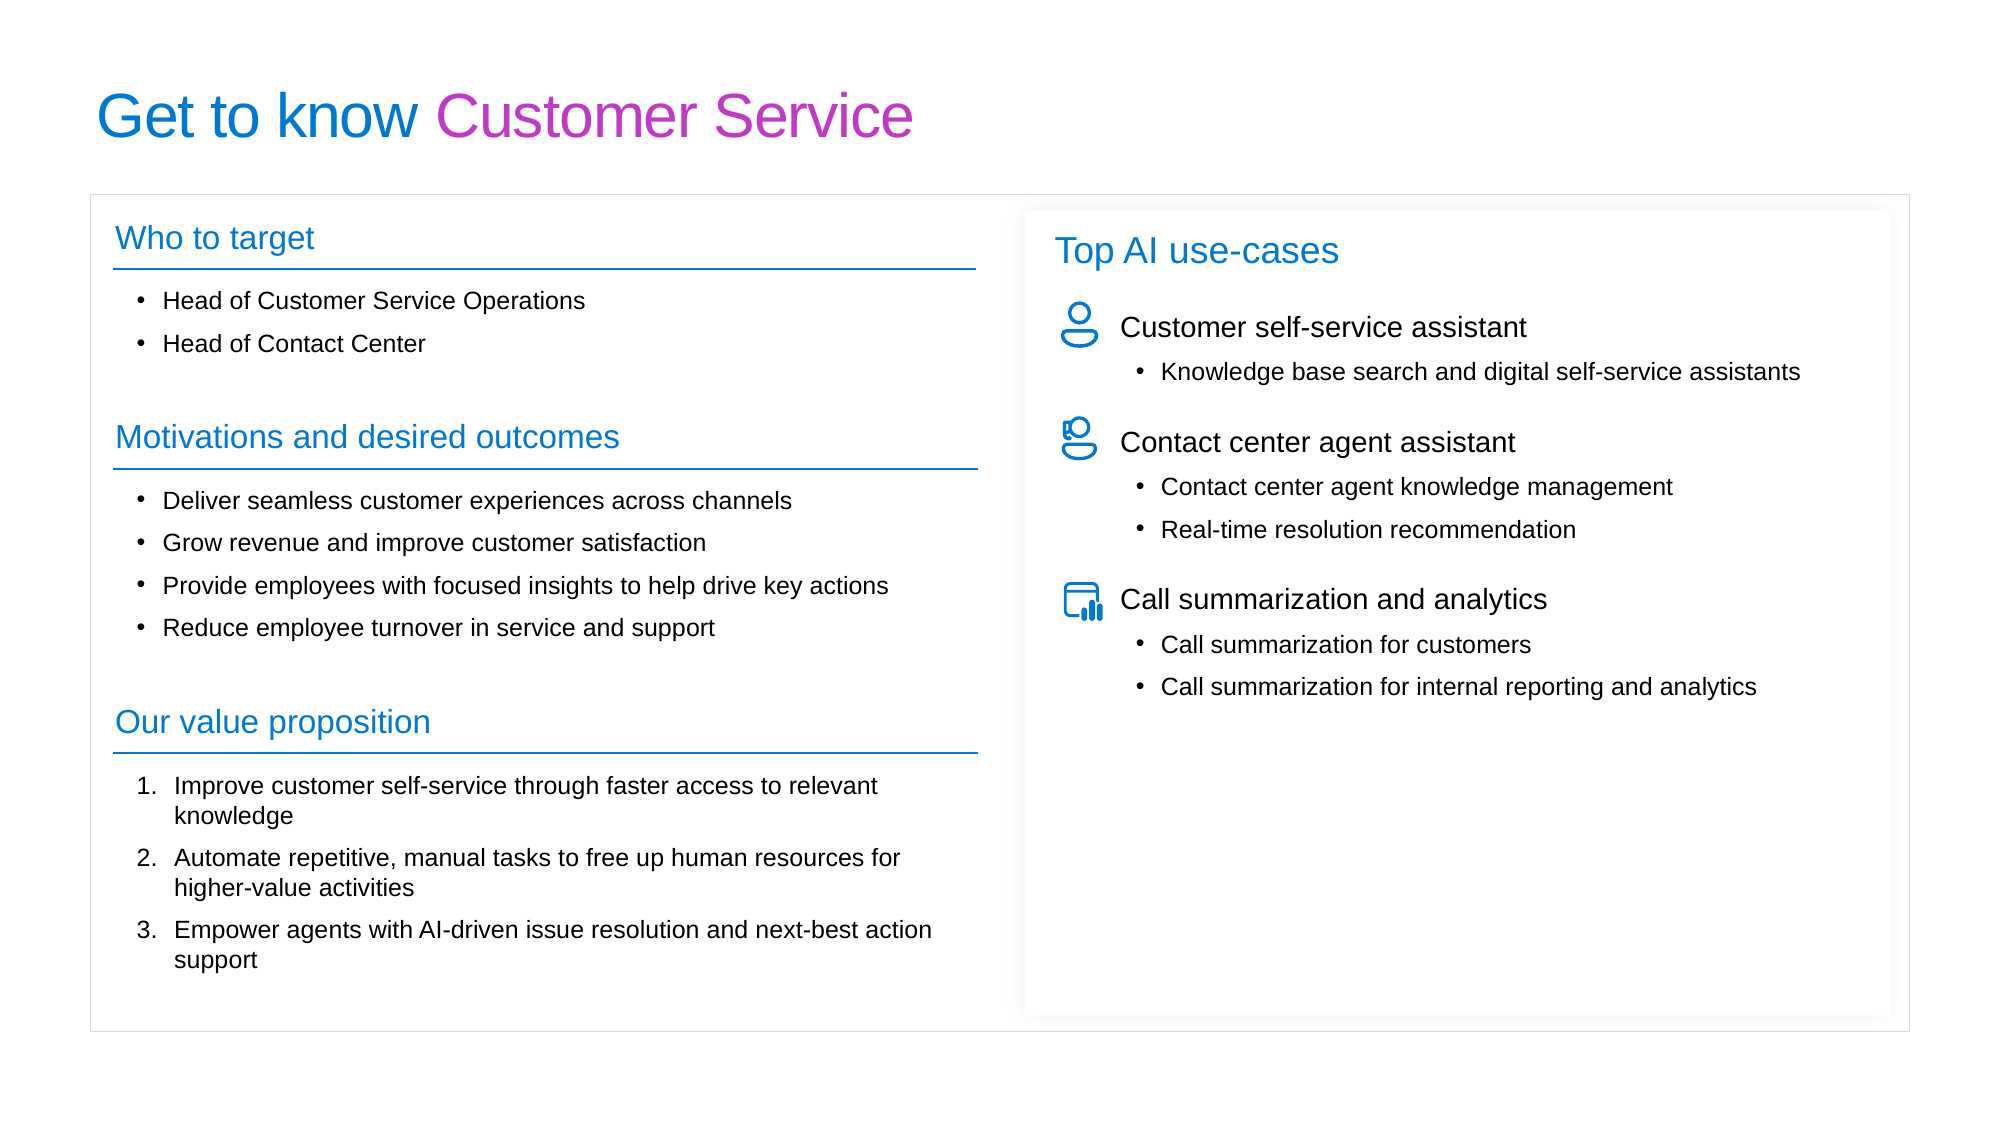

# Get to know Customer Service

Who to target
Head of Customer Service Operations
Head of Contact Center
Top AI use-cases
Customer self-service assistant
Knowledge base search and digital self-service assistants
Contact center agent assistant
Contact center agent knowledge management
Real-time resolution recommendation
Call summarization and analytics
Call summarization for customers
Call summarization for internal reporting and analytics

Motivations and desired outcomes
Deliver seamless customer experiences across channels
Grow revenue and improve customer satisfaction
Provide employees with focused insights to help drive key actions
Reduce employee turnover in service and support

Our value proposition
Improve customer self-service through faster access to relevant knowledge
Automate repetitive, manual tasks to free up human resources for higher-value activities
Empower agents with AI-driven issue resolution and next-best action support